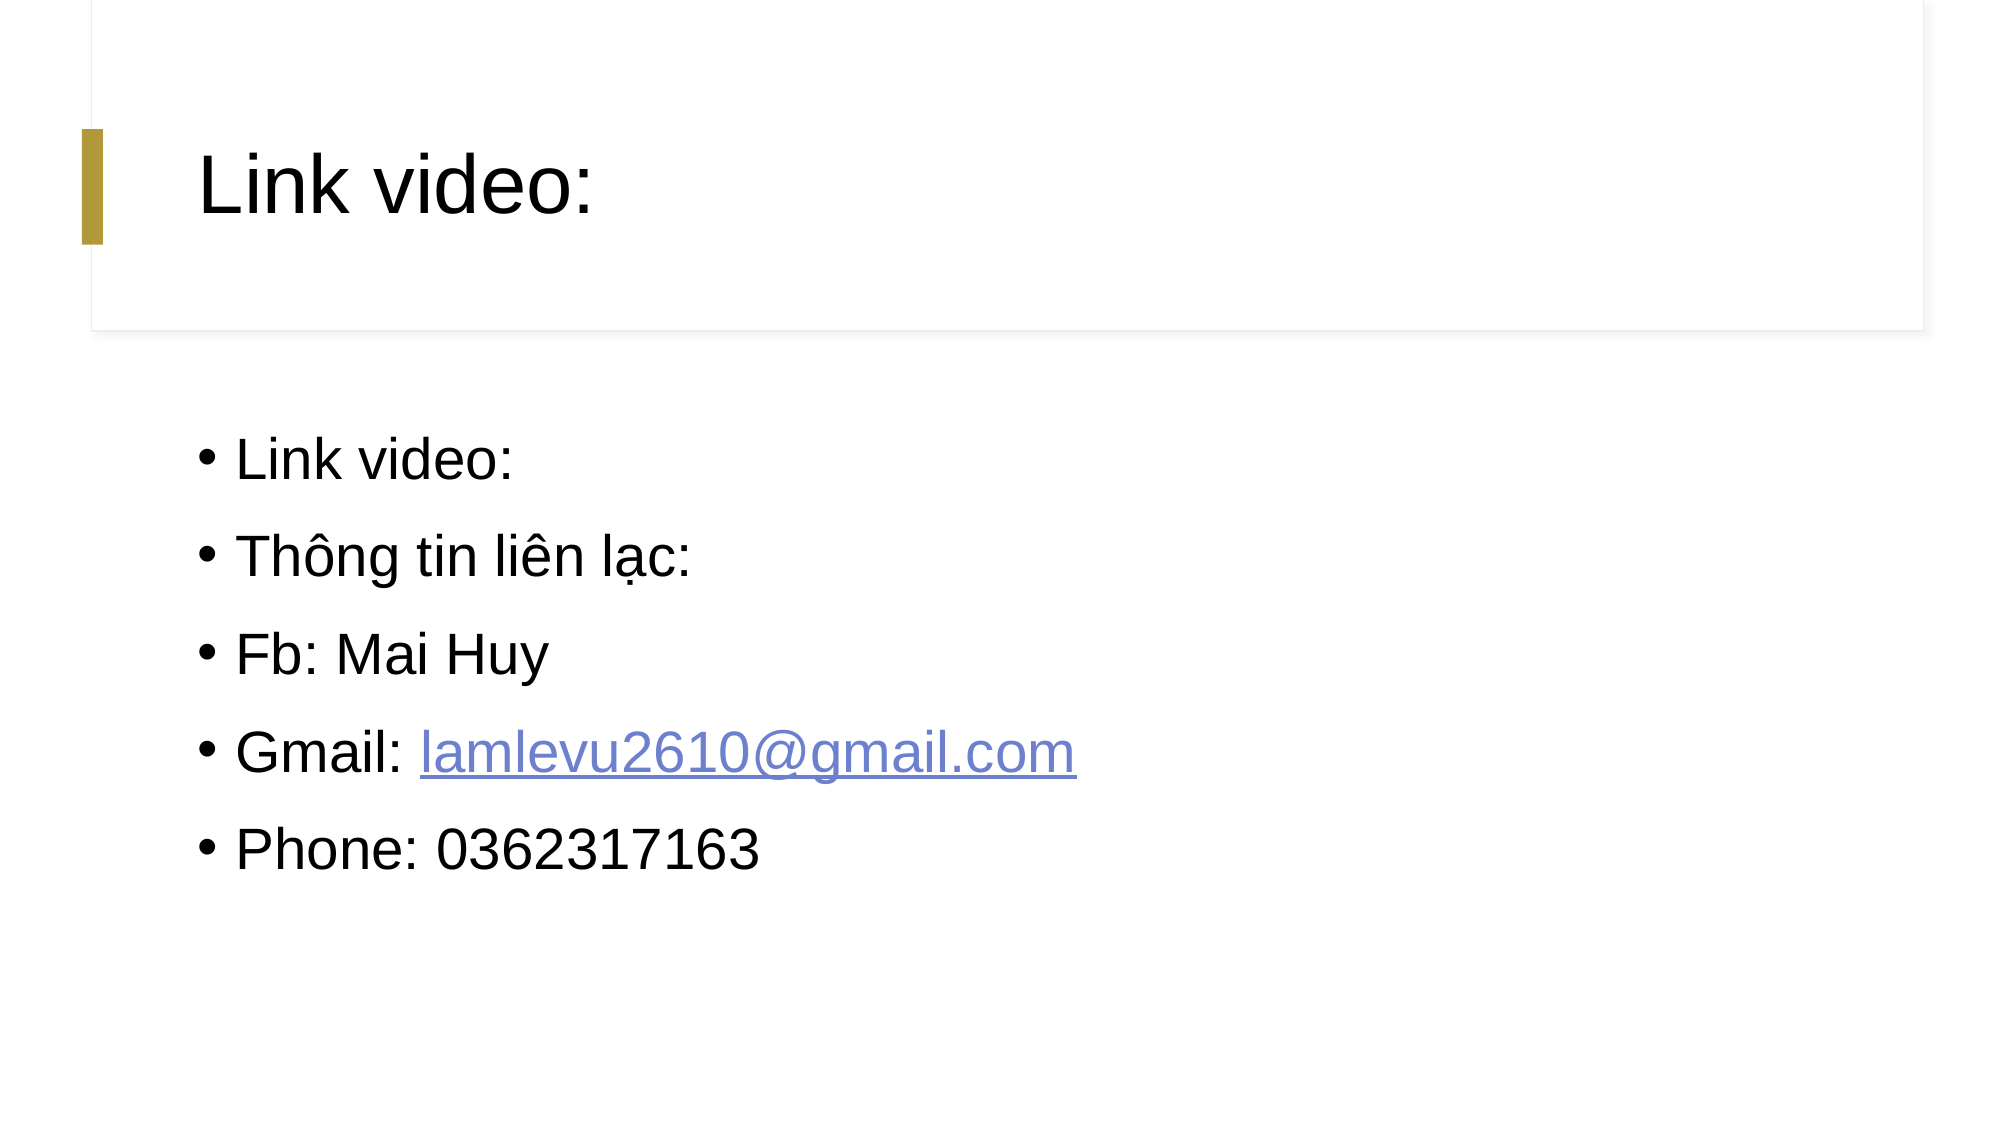

# Link video:
Link video:
Thông tin liên lạc:
Fb: Mai Huy
Gmail: lamlevu2610@gmail.com
Phone: 0362317163